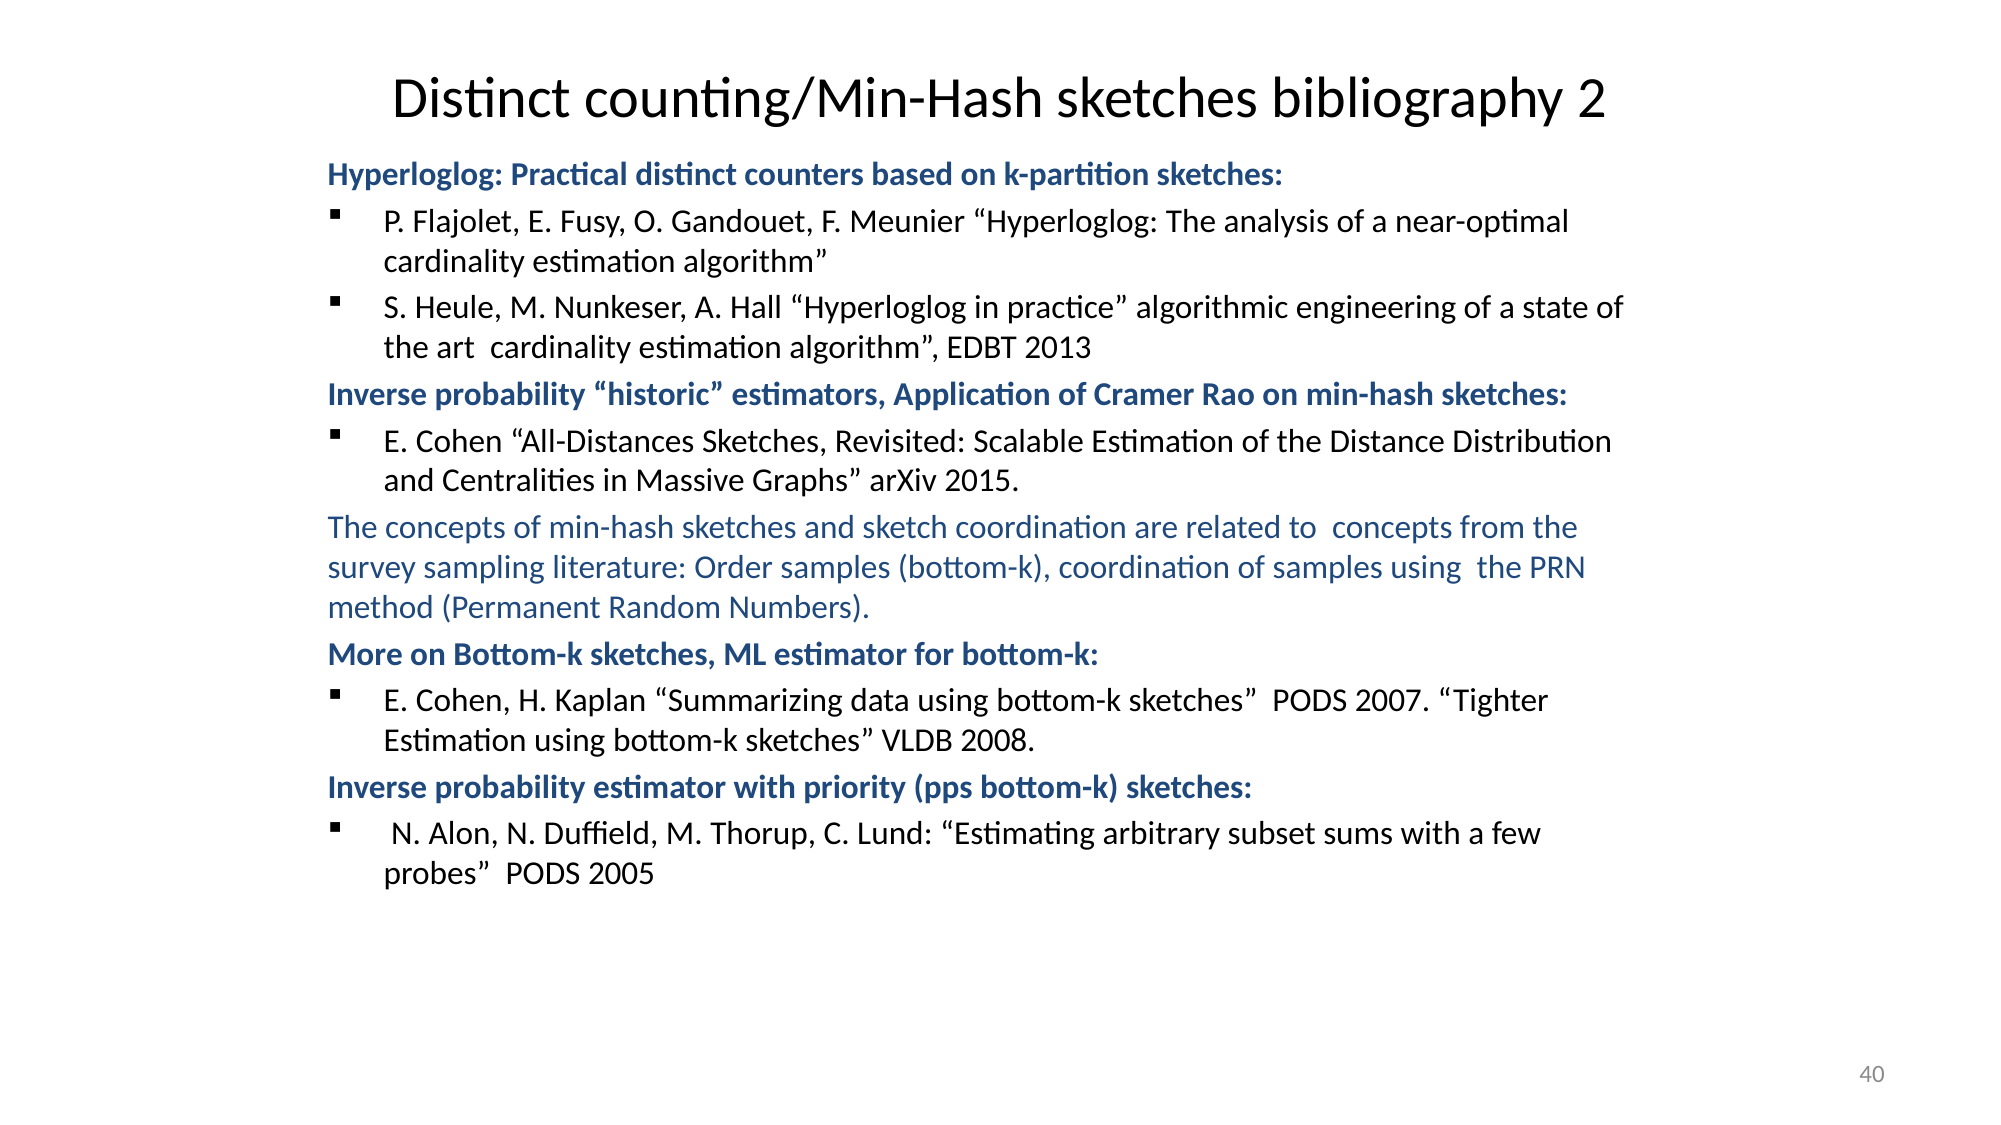

# Distinct counting/Min-Hash sketches bibliography 2
Hyperloglog: Practical distinct counters based on k-partition sketches:
P. Flajolet, E. Fusy, O. Gandouet, F. Meunier “Hyperloglog: The analysis of a near-optimal cardinality estimation algorithm”
S. Heule, M. Nunkeser, A. Hall “Hyperloglog in practice” algorithmic engineering of a state of the art  cardinality estimation algorithm”, EDBT 2013
Inverse probability “historic” estimators, Application of Cramer Rao on min-hash sketches:
E. Cohen “All-Distances Sketches, Revisited: Scalable Estimation of the Distance Distribution and Centralities in Massive Graphs” arXiv 2015.
The concepts of min-hash sketches and sketch coordination are related to  concepts from the survey sampling literature: Order samples (bottom-k), coordination of samples using  the PRN method (Permanent Random Numbers).
More on Bottom-k sketches, ML estimator for bottom-k:
E. Cohen, H. Kaplan “Summarizing data using bottom-k sketches”  PODS 2007. “Tighter Estimation using bottom-k sketches” VLDB 2008.
Inverse probability estimator with priority (pps bottom-k) sketches:
 N. Alon, N. Duffield, M. Thorup, C. Lund: “Estimating arbitrary subset sums with a few probes”  PODS 2005

40